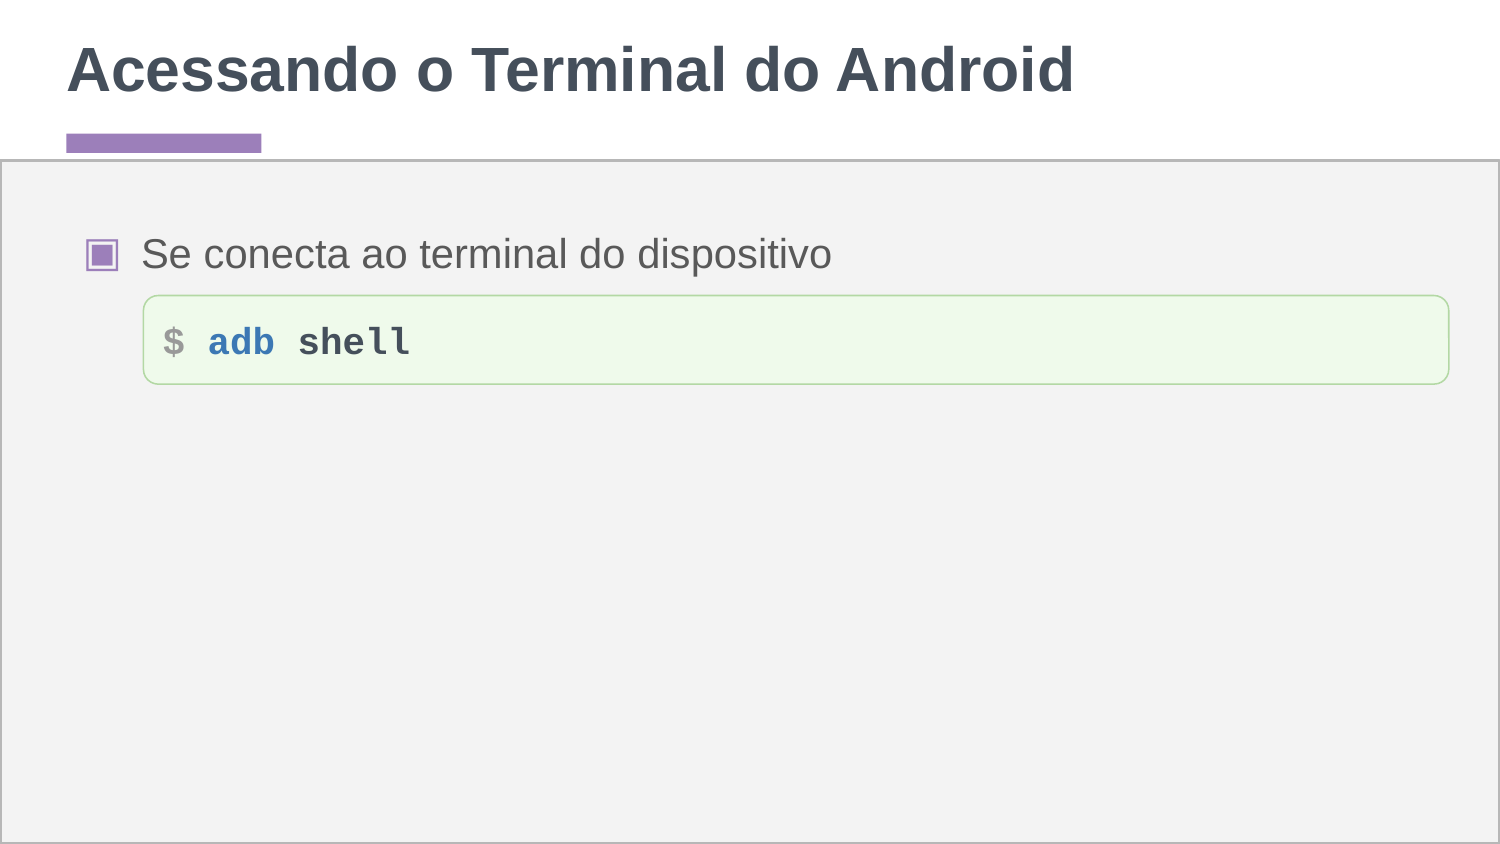

# Acessando o Terminal do Android

Se conecta ao terminal do dispositivo
$ adb shell
62